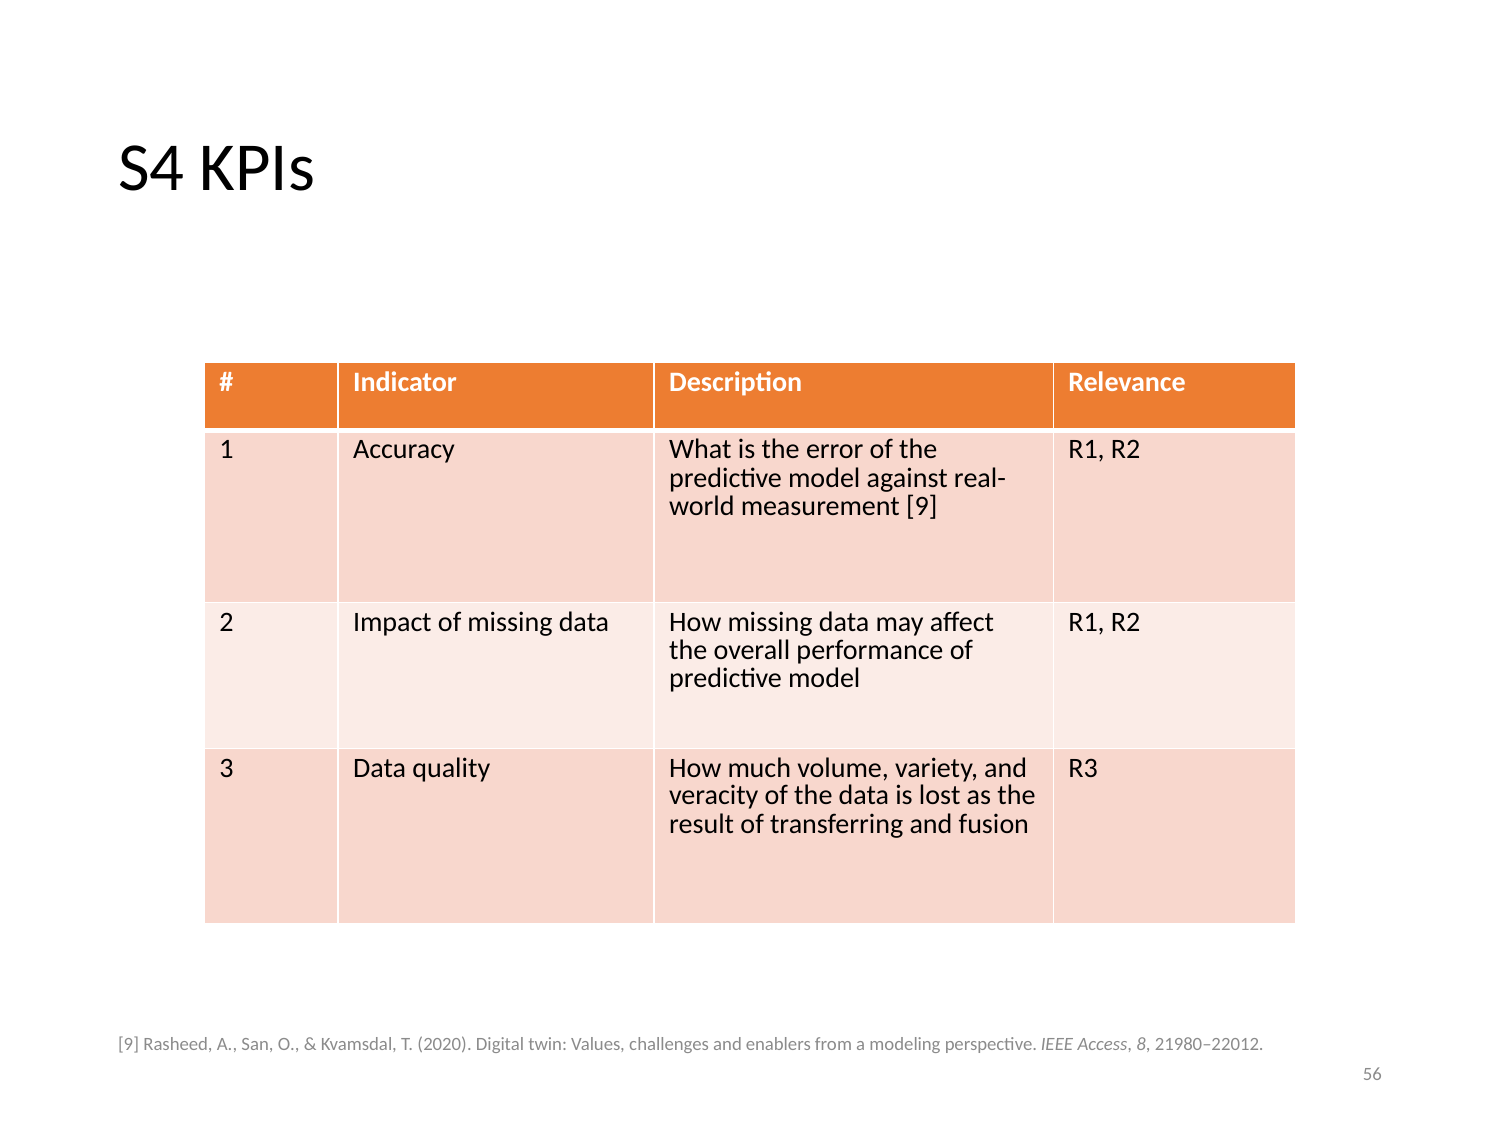

# S4 KPIs
| # | Indicator | Description | Relevance |
| --- | --- | --- | --- |
| 1 | Accuracy | What is the error of the predictive model against real-world measurement [9] | R1, R2 |
| 2 | Impact of missing data | How missing data may affect the overall performance of predictive model | R1, R2 |
| 3 | Data quality | How much volume, variety, and veracity of the data is lost as the result of transferring and fusion | R3 |
[9] Rasheed, A., San, O., & Kvamsdal, T. (2020). Digital twin: Values, challenges and enablers from a modeling perspective. IEEE Access, 8, 21980–22012.
56